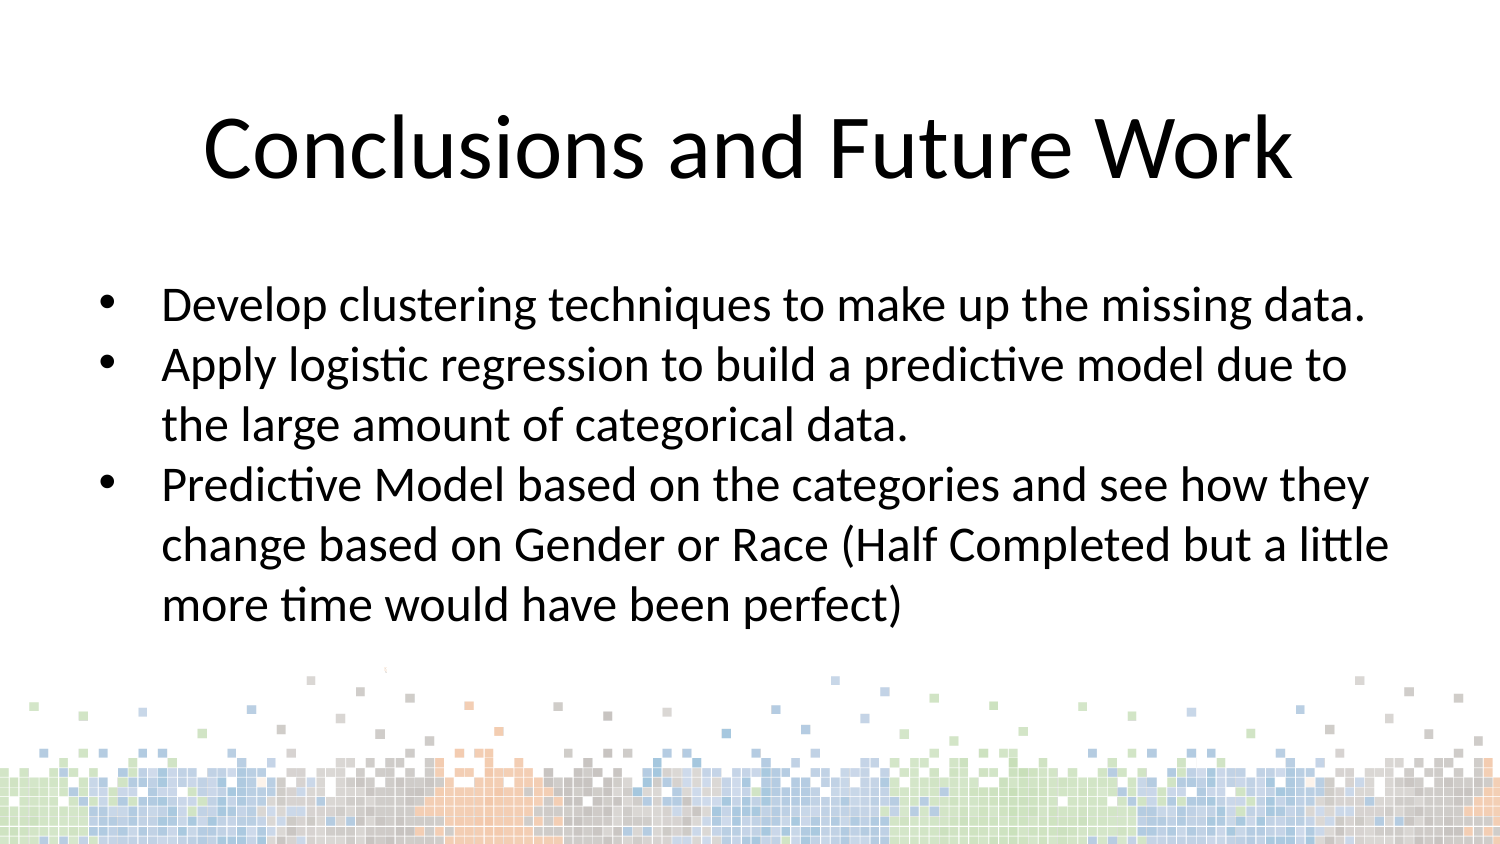

# Conclusions and Future Work
Develop clustering techniques to make up the missing data.
Apply logistic regression to build a predictive model due to the large amount of categorical data.
Predictive Model based on the categories and see how they change based on Gender or Race (Half Completed but a little more time would have been perfect)